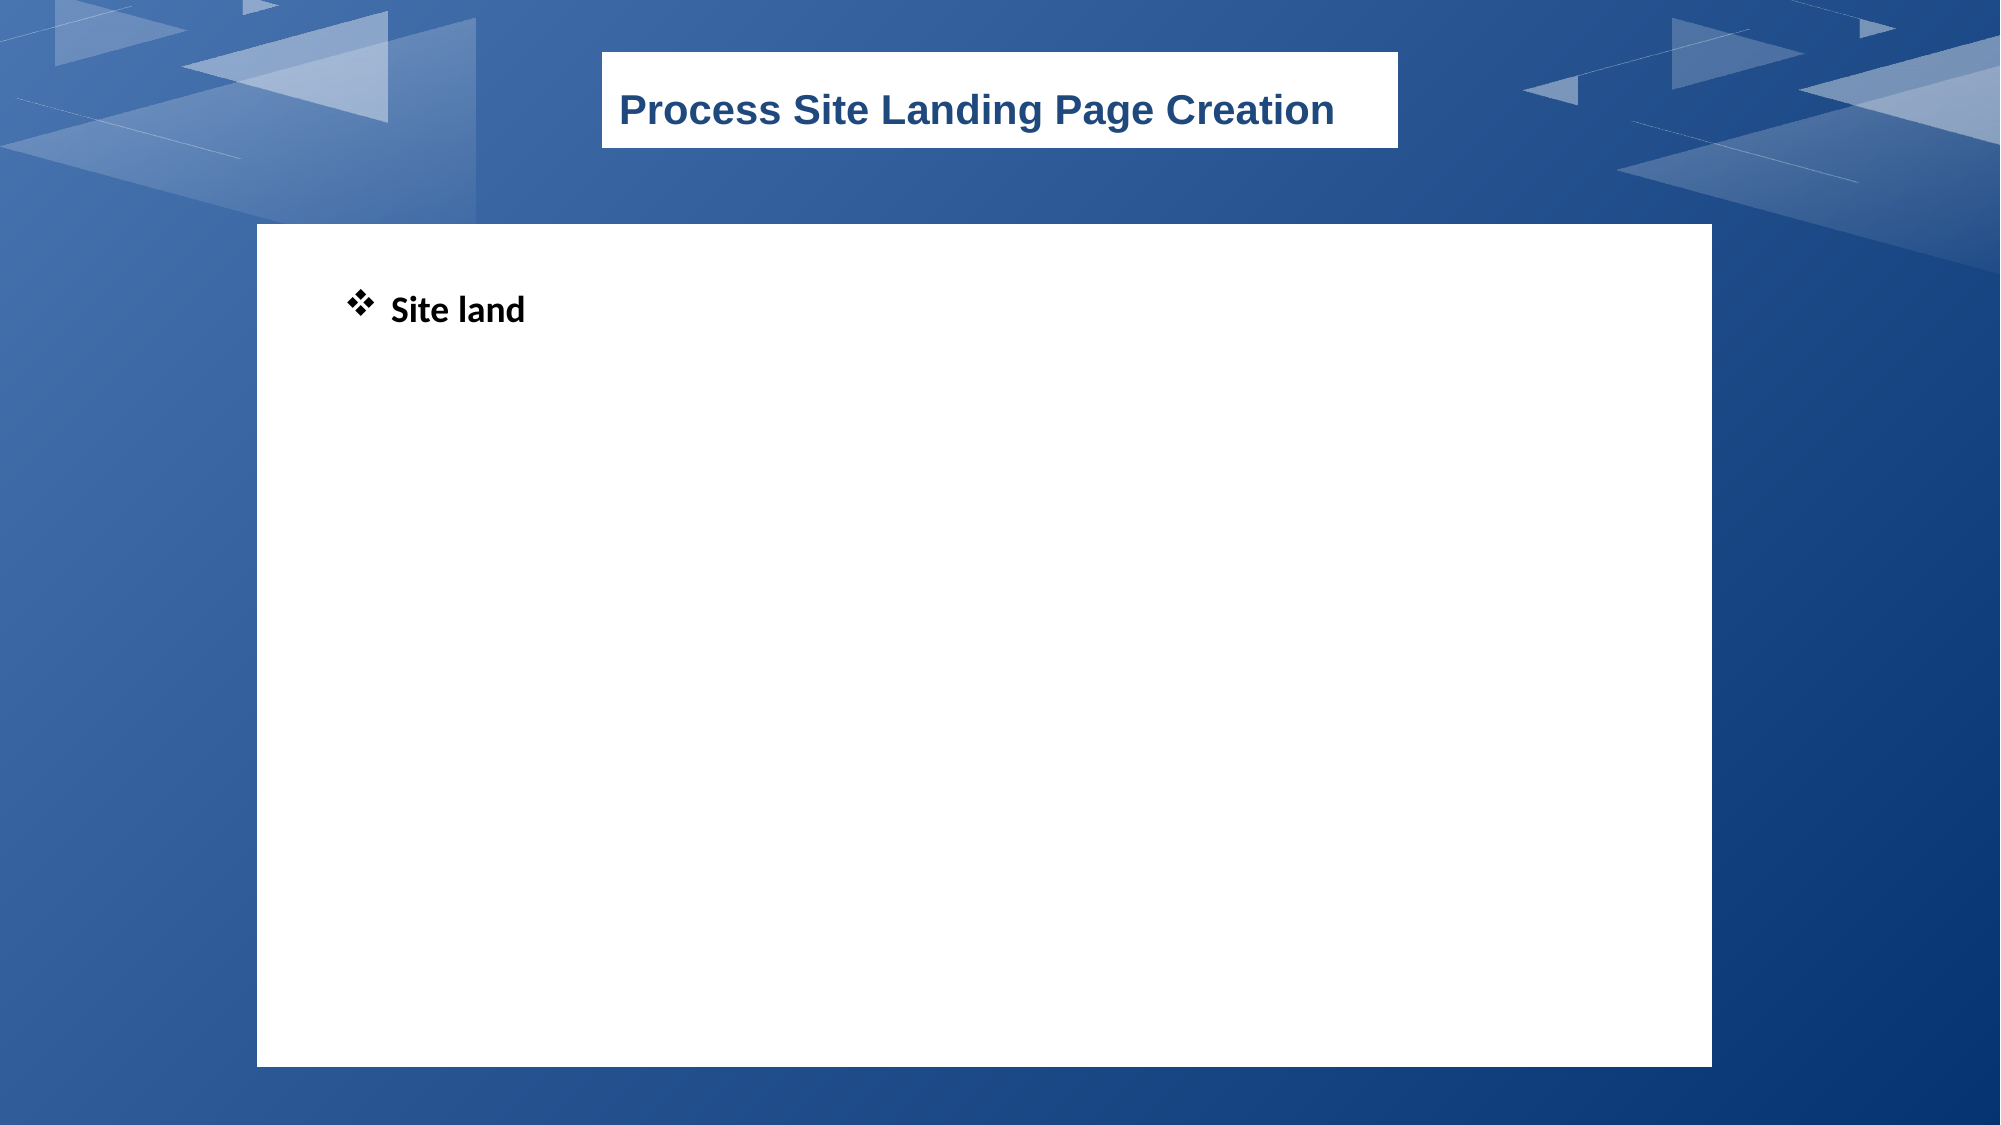

Process Site Landing Page Creation

Site land